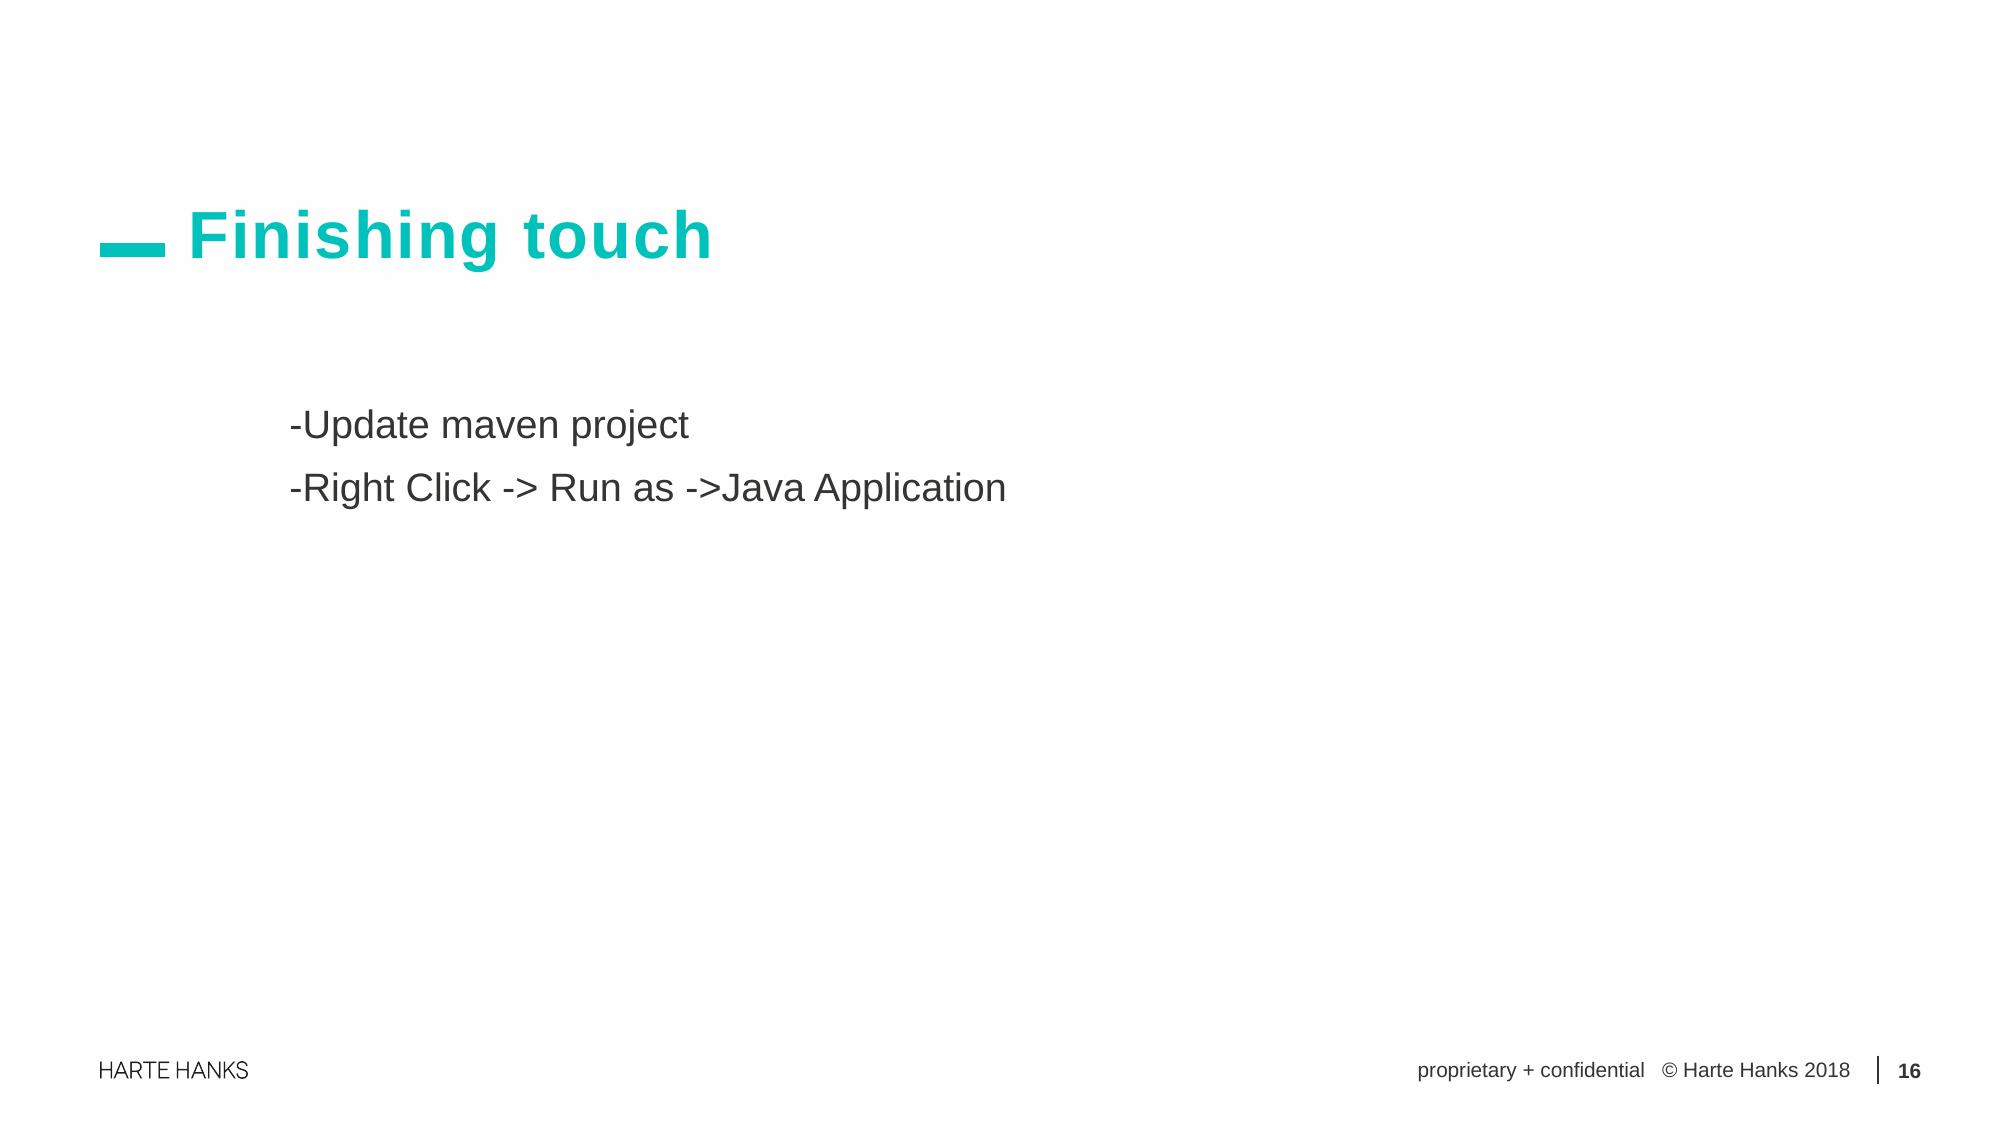

Finishing touch
-Update maven project
-Right Click -> Run as ->Java Application